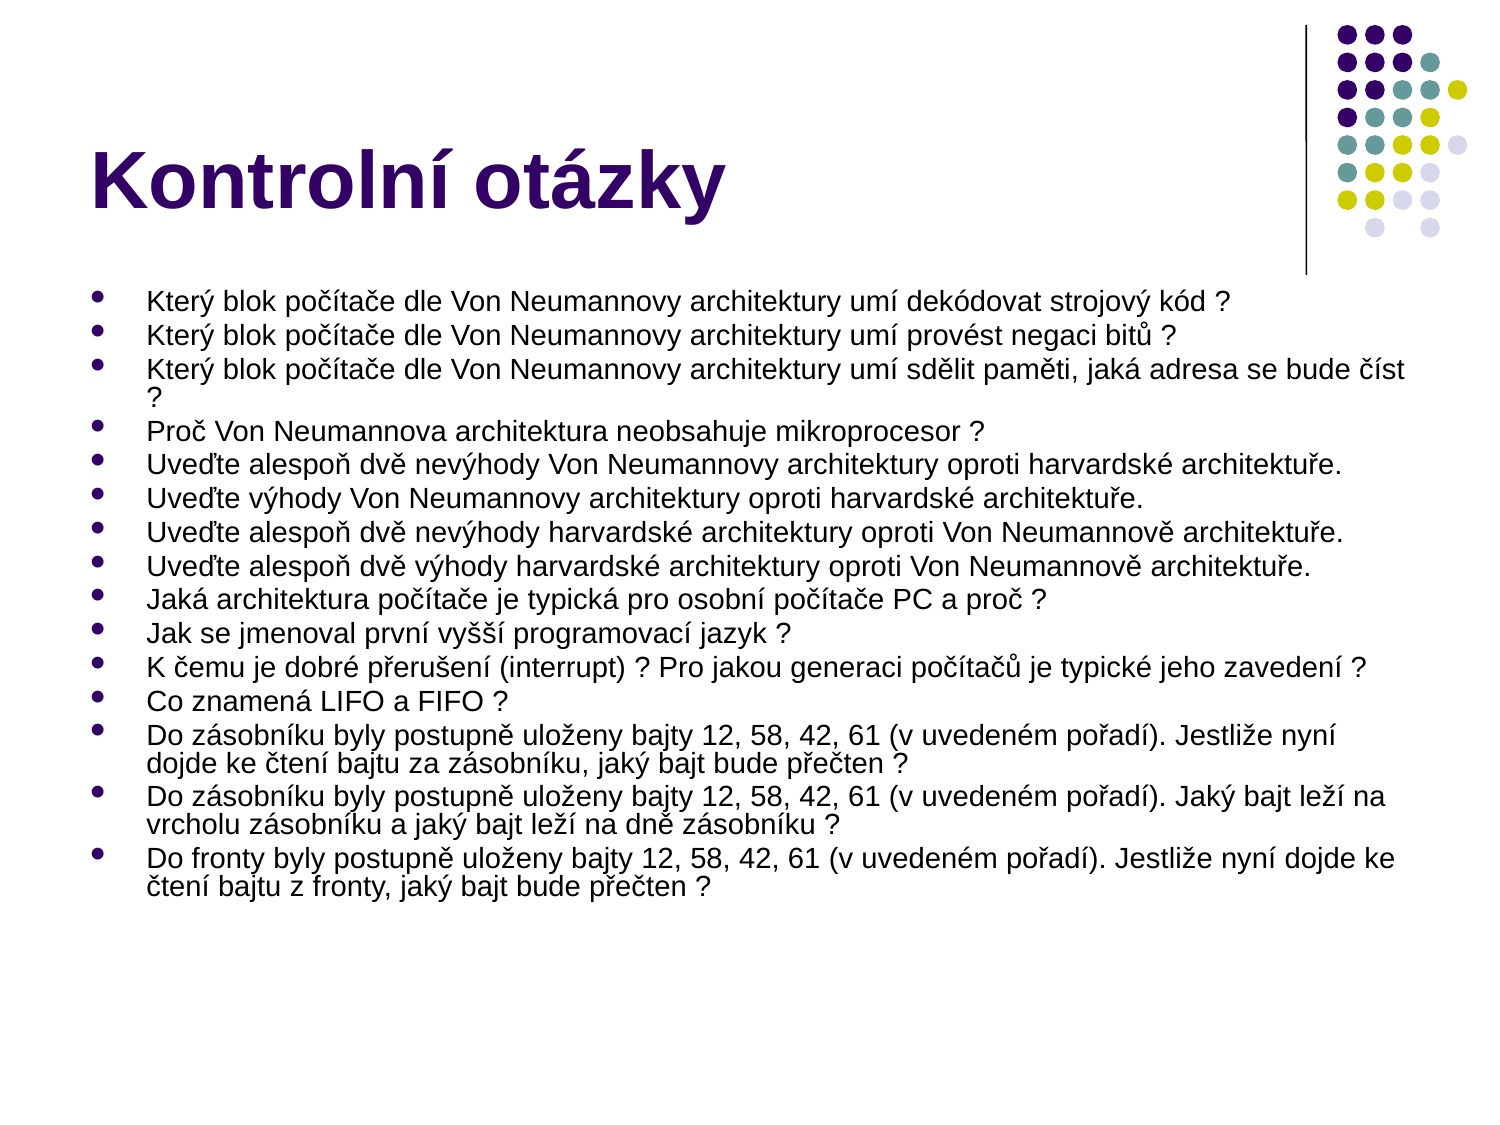

# Kontrolní otázky
Který blok počítače dle Von Neumannovy architektury umí dekódovat strojový kód ?
Který blok počítače dle Von Neumannovy architektury umí provést negaci bitů ?
Který blok počítače dle Von Neumannovy architektury umí sdělit paměti, jaká adresa se bude číst ?
Proč Von Neumannova architektura neobsahuje mikroprocesor ?
Uveďte alespoň dvě nevýhody Von Neumannovy architektury oproti harvardské architektuře.
Uveďte výhody Von Neumannovy architektury oproti harvardské architektuře.
Uveďte alespoň dvě nevýhody harvardské architektury oproti Von Neumannově architektuře.
Uveďte alespoň dvě výhody harvardské architektury oproti Von Neumannově architektuře.
Jaká architektura počítače je typická pro osobní počítače PC a proč ?
Jak se jmenoval první vyšší programovací jazyk ?
K čemu je dobré přerušení (interrupt) ? Pro jakou generaci počítačů je typické jeho zavedení ?
Co znamená LIFO a FIFO ?
Do zásobníku byly postupně uloženy bajty 12, 58, 42, 61 (v uvedeném pořadí). Jestliže nyní dojde ke čtení bajtu za zásobníku, jaký bajt bude přečten ?
Do zásobníku byly postupně uloženy bajty 12, 58, 42, 61 (v uvedeném pořadí). Jaký bajt leží na vrcholu zásobníku a jaký bajt leží na dně zásobníku ?
Do fronty byly postupně uloženy bajty 12, 58, 42, 61 (v uvedeném pořadí). Jestliže nyní dojde ke čtení bajtu z fronty, jaký bajt bude přečten ?